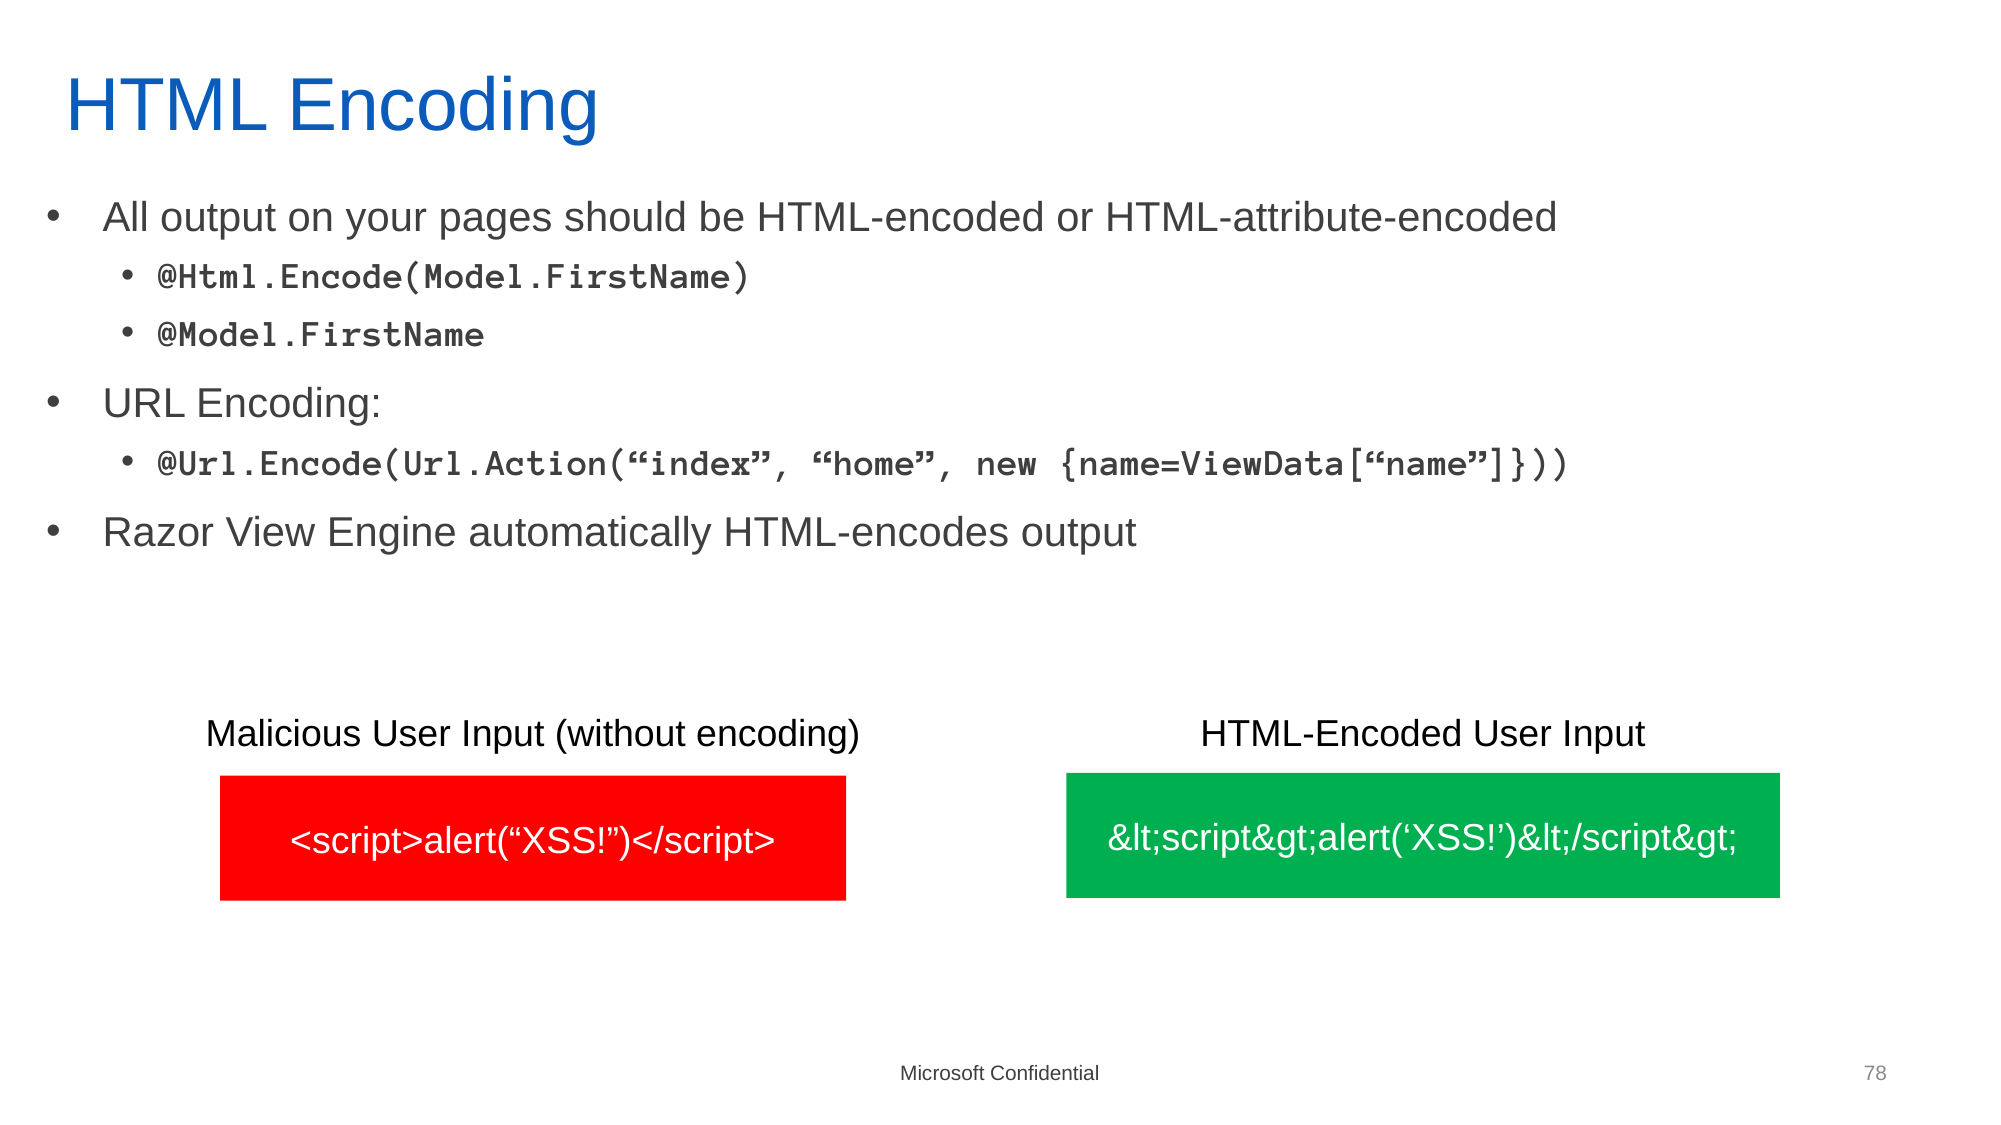

# HTML Encoding
All output on your pages should be HTML-encoded or HTML-attribute-encoded
@Html.Encode(Model.FirstName)
@Model.FirstName
URL Encoding:
@Url.Encode(Url.Action(“index”, “home”, new {name=ViewData[“name”]}))
Razor View Engine automatically HTML-encodes output

Malicious User Input (without encoding)
HTML-Encoded User Input
HTML-Encoded User Input
&lt;script&gt;alert(‘XSS!’)&lt;/script&gt;
<script>alert(“XSS!”)</script>
78